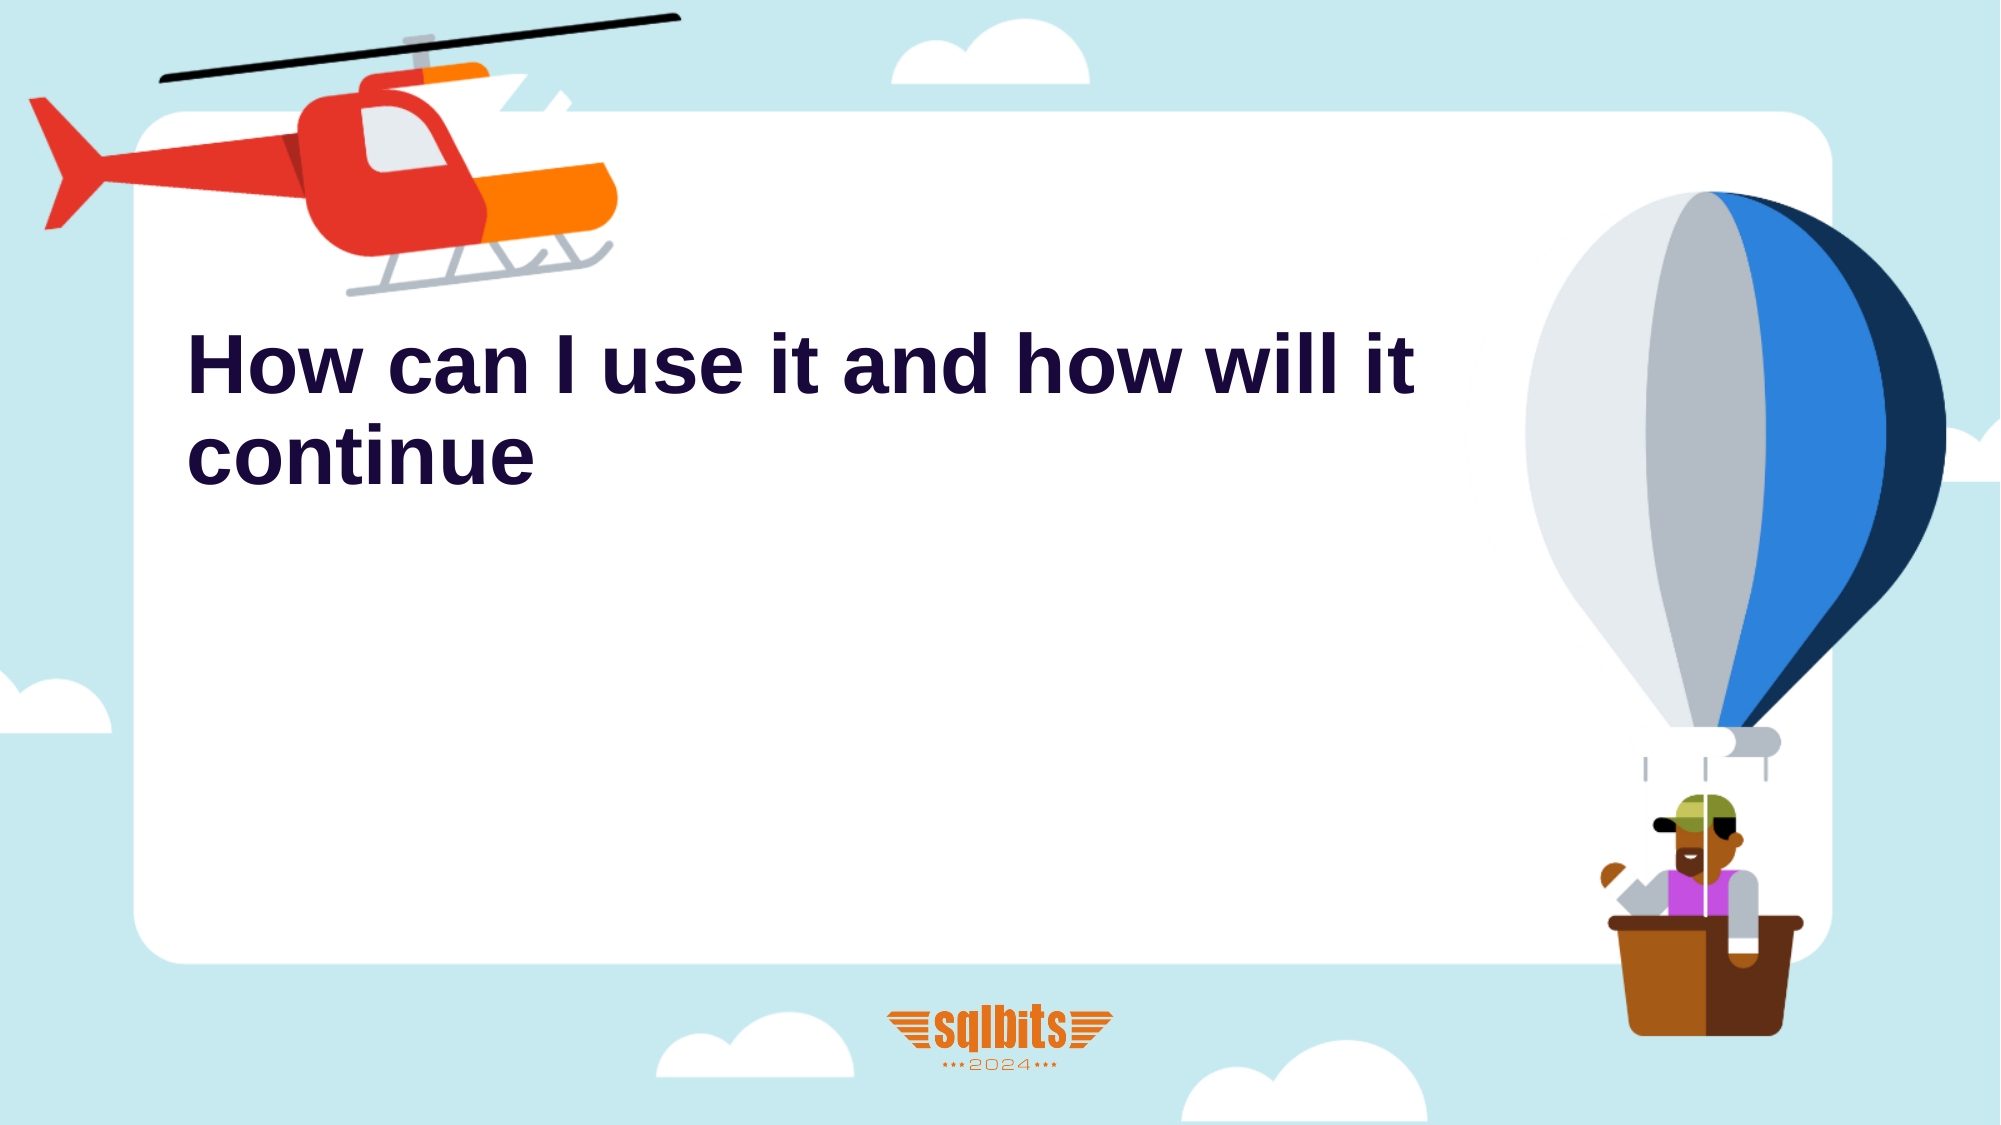

# How can I use it and how will it continue